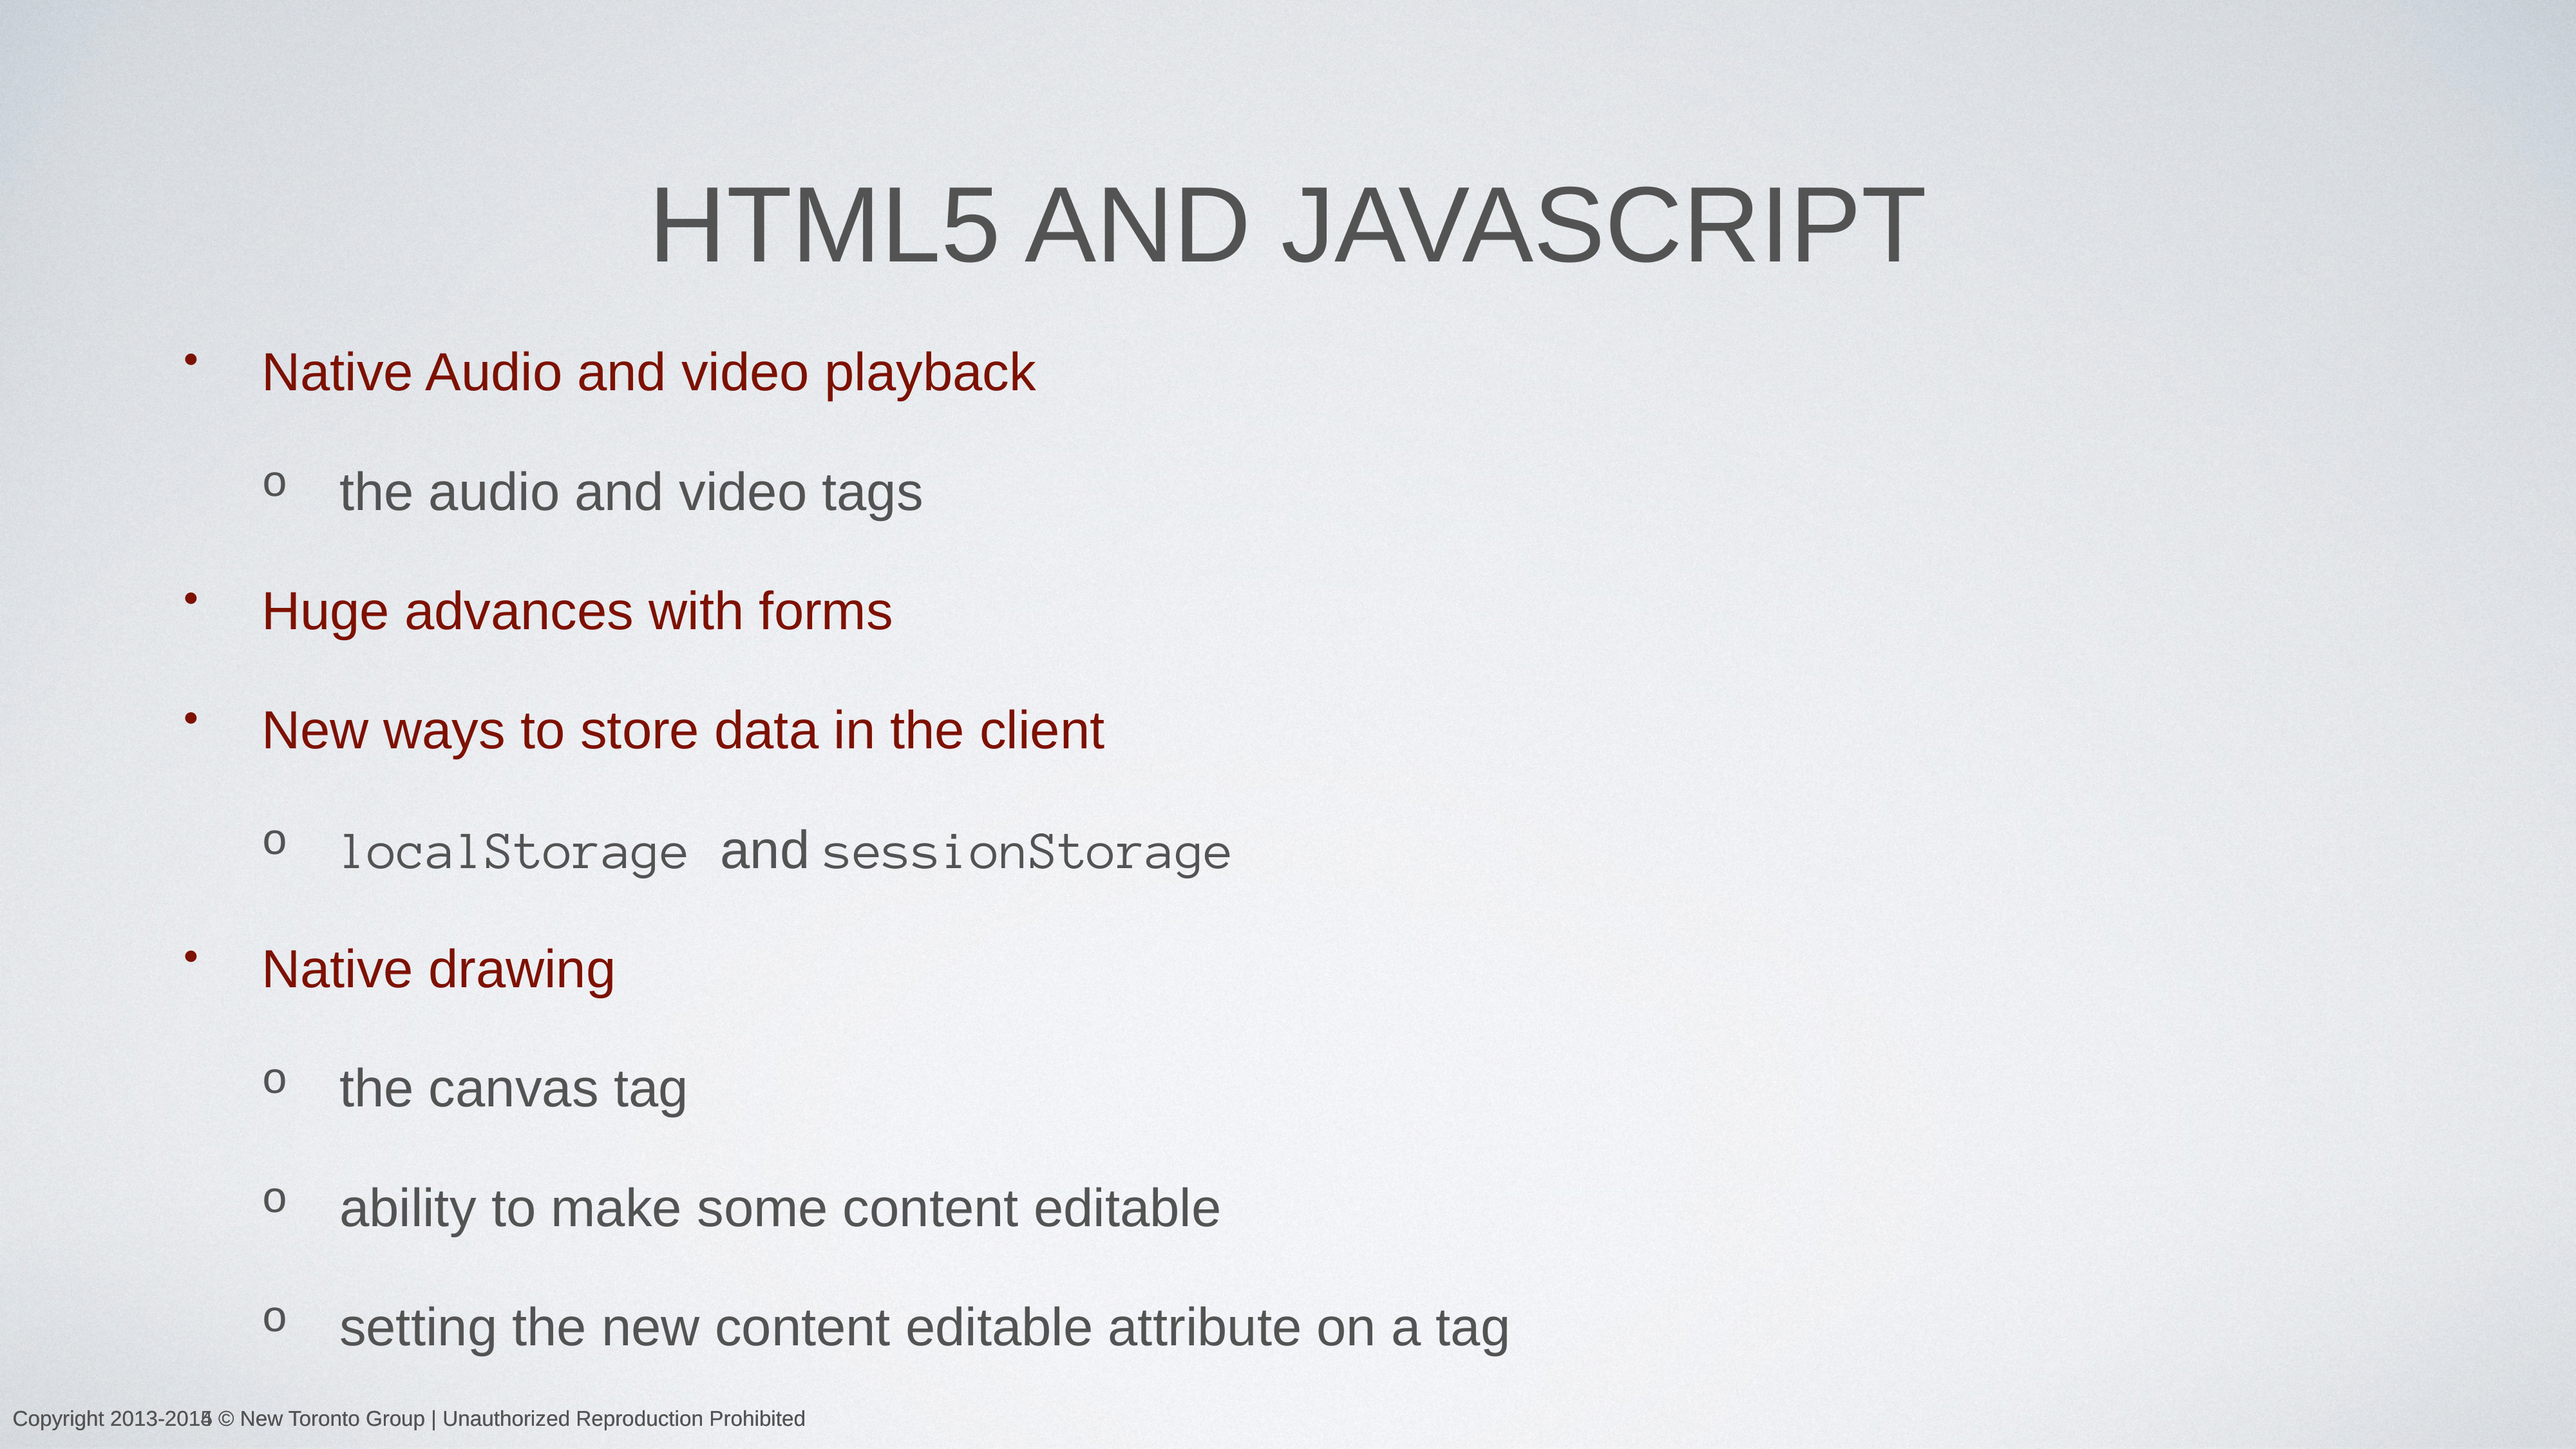

# HTML5 and Javascript
Native Audio and video playback
the audio and video tags
Huge advances with forms
New ways to store data in the client
localStorage and sessionStorage
Native drawing
the canvas tag
ability to make some content editable
setting the new content editable attribute on a tag